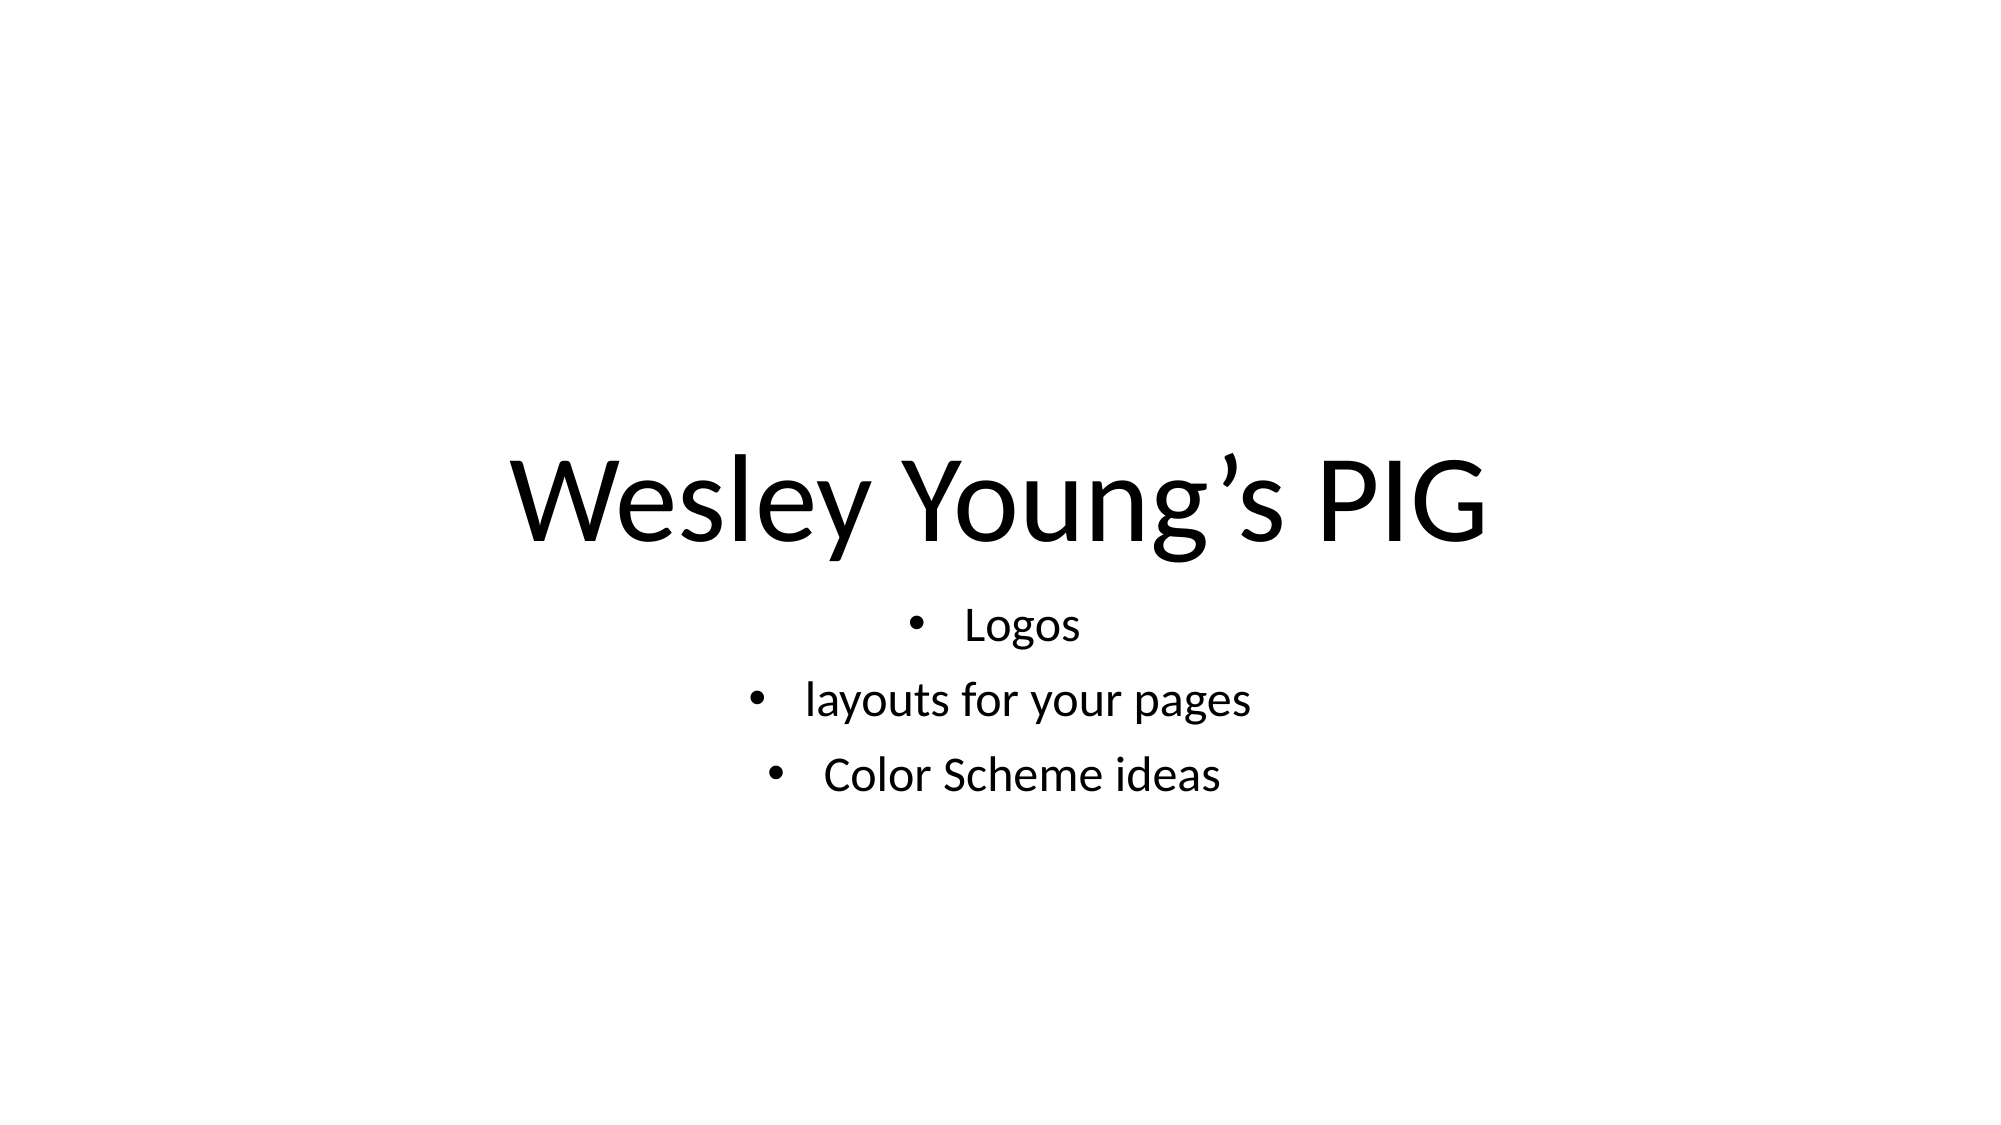

# Wesley Young’s PIG
Logos
layouts for your pages
Color Scheme ideas